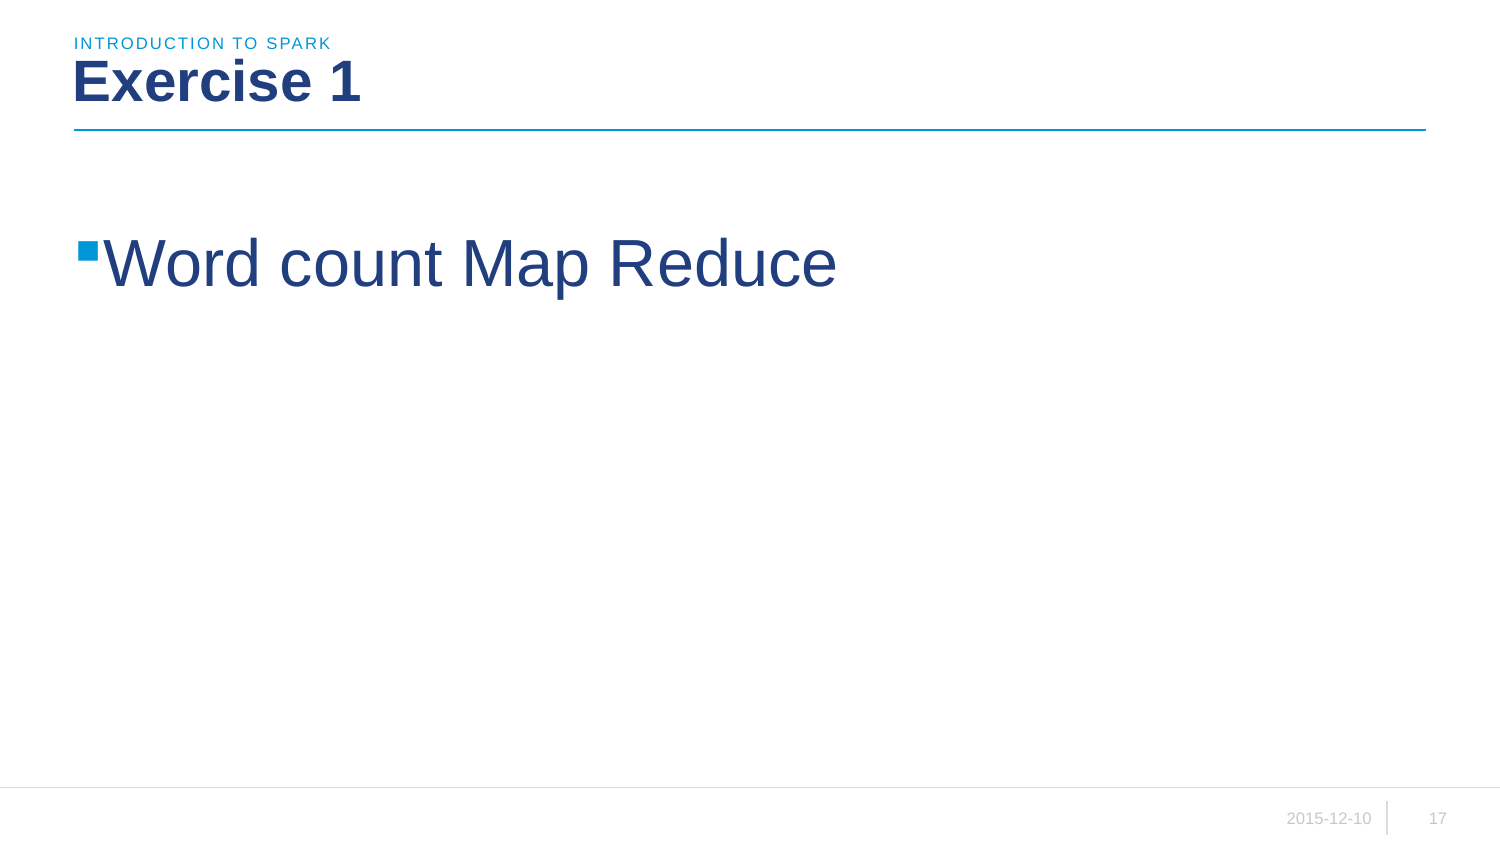

introduction to spark
# Exercise 1
Word count Map Reduce